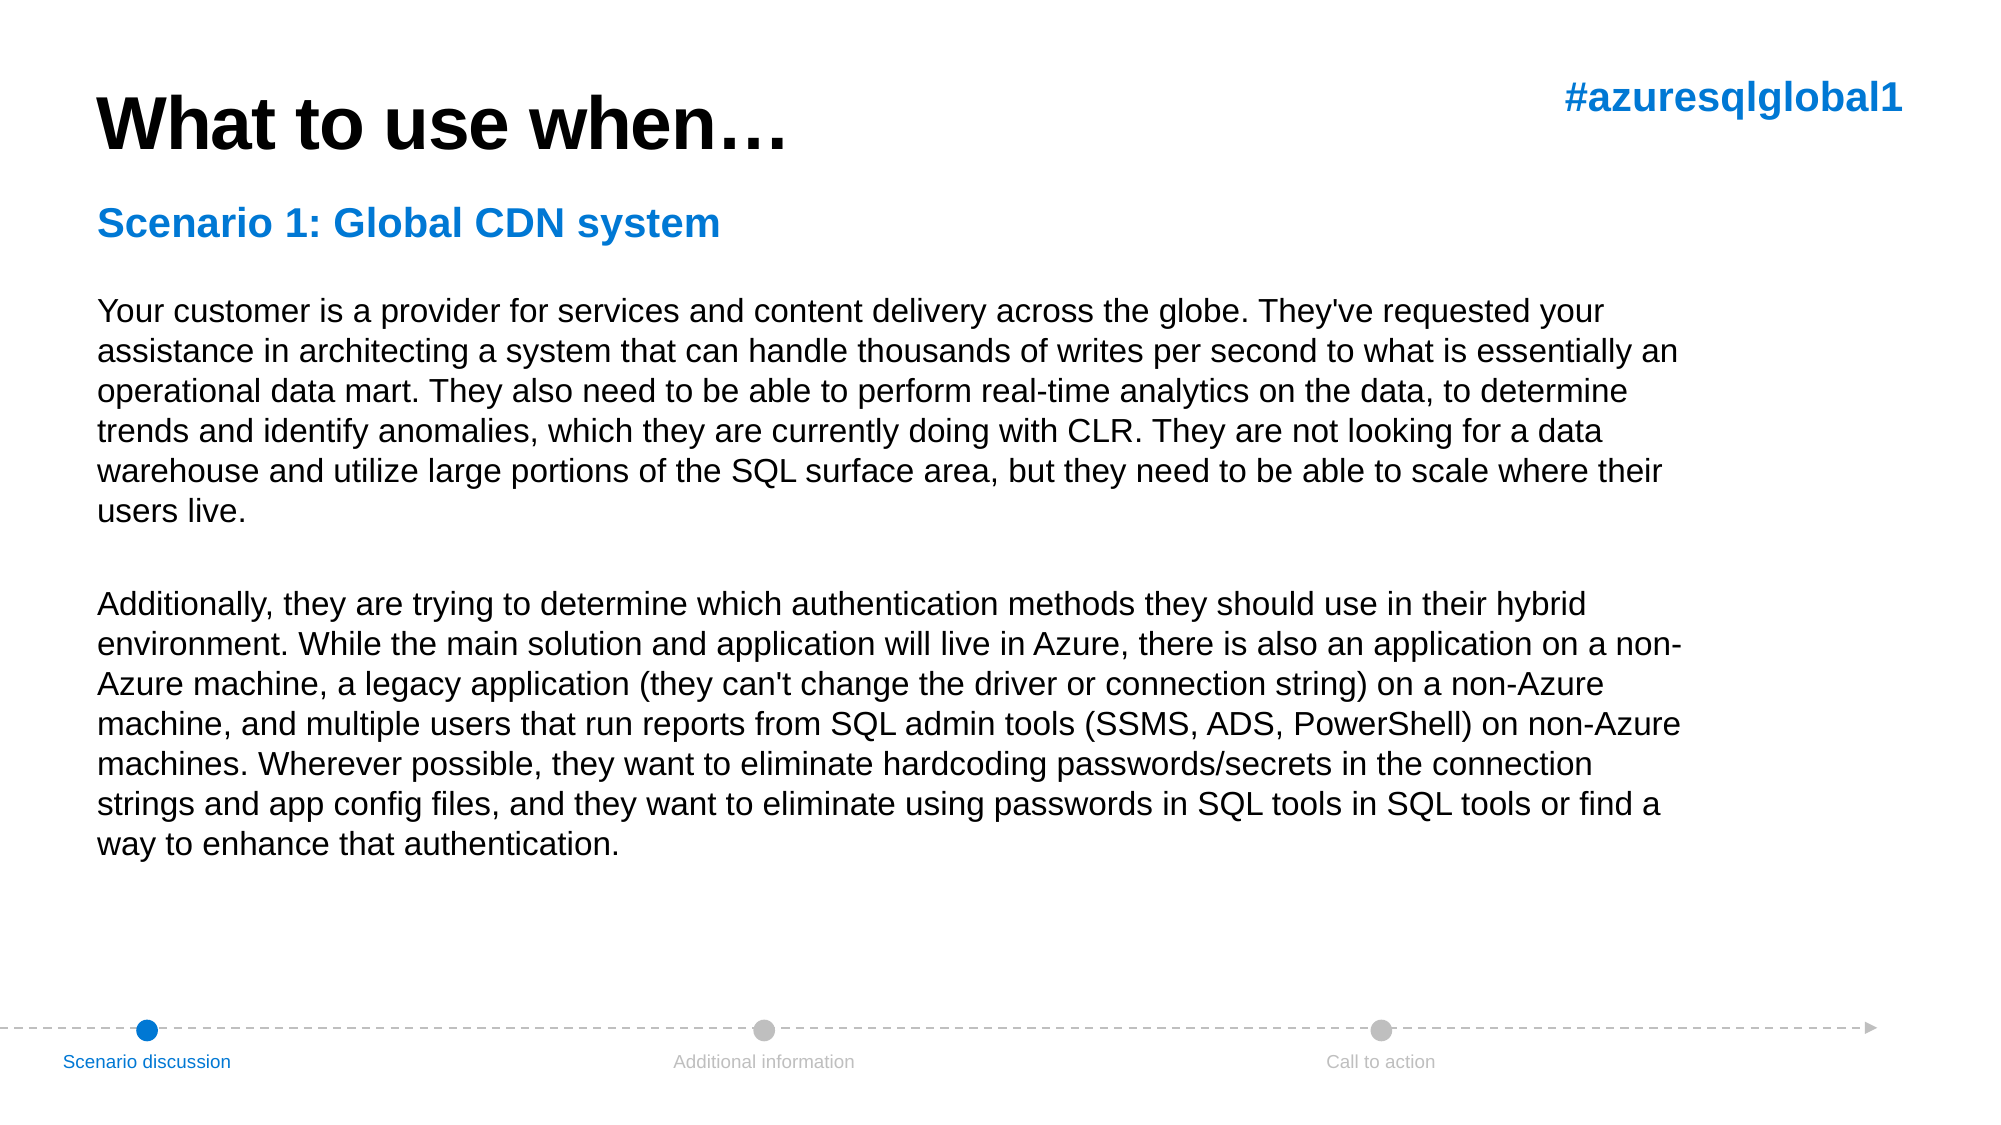

#azuresqlglobal1
# What to use when…
Scenario 1: Global CDN system
Your customer is a provider for services and content delivery across the globe. They've requested your assistance in architecting a system that can handle thousands of writes per second to what is essentially an operational data mart. They also need to be able to perform real-time analytics on the data, to determine trends and identify anomalies, which they are currently doing with CLR. They are not looking for a data warehouse and utilize large portions of the SQL surface area, but they need to be able to scale where their users live.

Additionally, they are trying to determine which authentication methods they should use in their hybrid environment. While the main solution and application will live in Azure, there is also an application on a non-Azure machine, a legacy application (they can't change the driver or connection string) on a non-Azure machine, and multiple users that run reports from SQL admin tools (SSMS, ADS, PowerShell) on non-Azure machines. Wherever possible, they want to eliminate hardcoding passwords/secrets in the connection strings and app config files, and they want to eliminate using passwords in SQL tools in SQL tools or find a way to enhance that authentication.

Additional information
Call to action
Scenario discussion